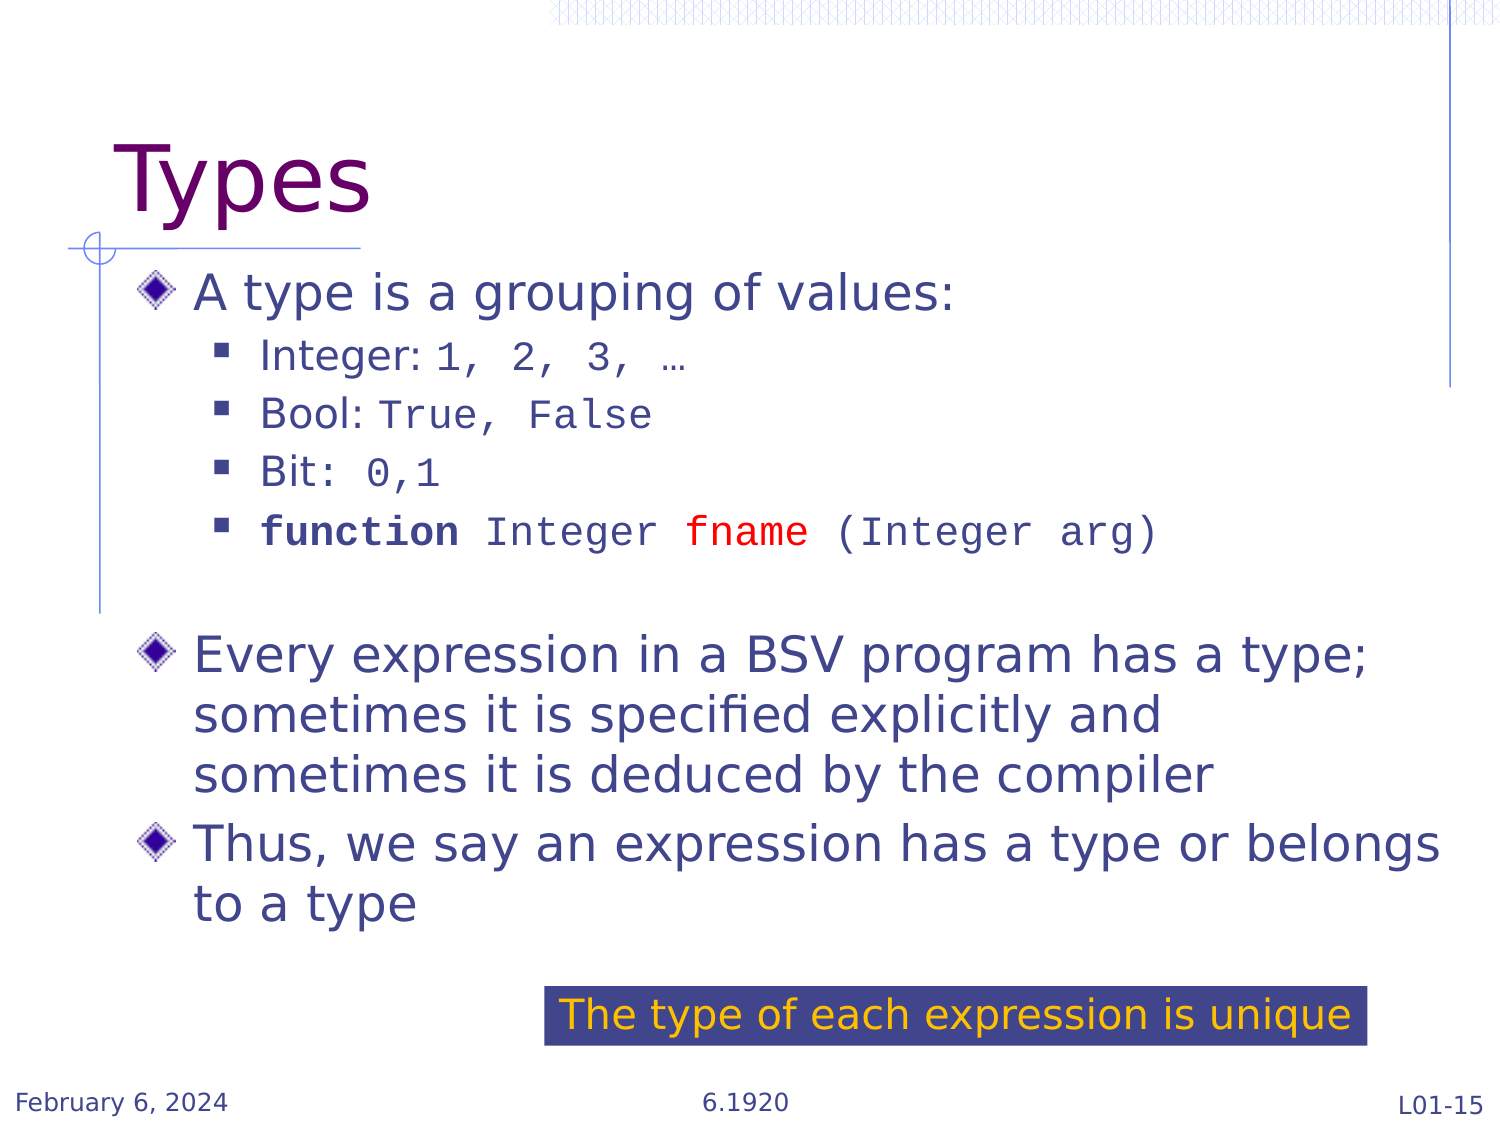

# Types
A type is a grouping of values:
Integer: 1, 2, 3, …
Bool: True, False
Bit: 0,1
function Integer fname (Integer arg)

Every expression in a BSV program has a type; sometimes it is specified explicitly and sometimes it is deduced by the compiler
Thus, we say an expression has a type or belongs to a type

The type of each expression is unique
February 6, 2024
6.1920
L01-15